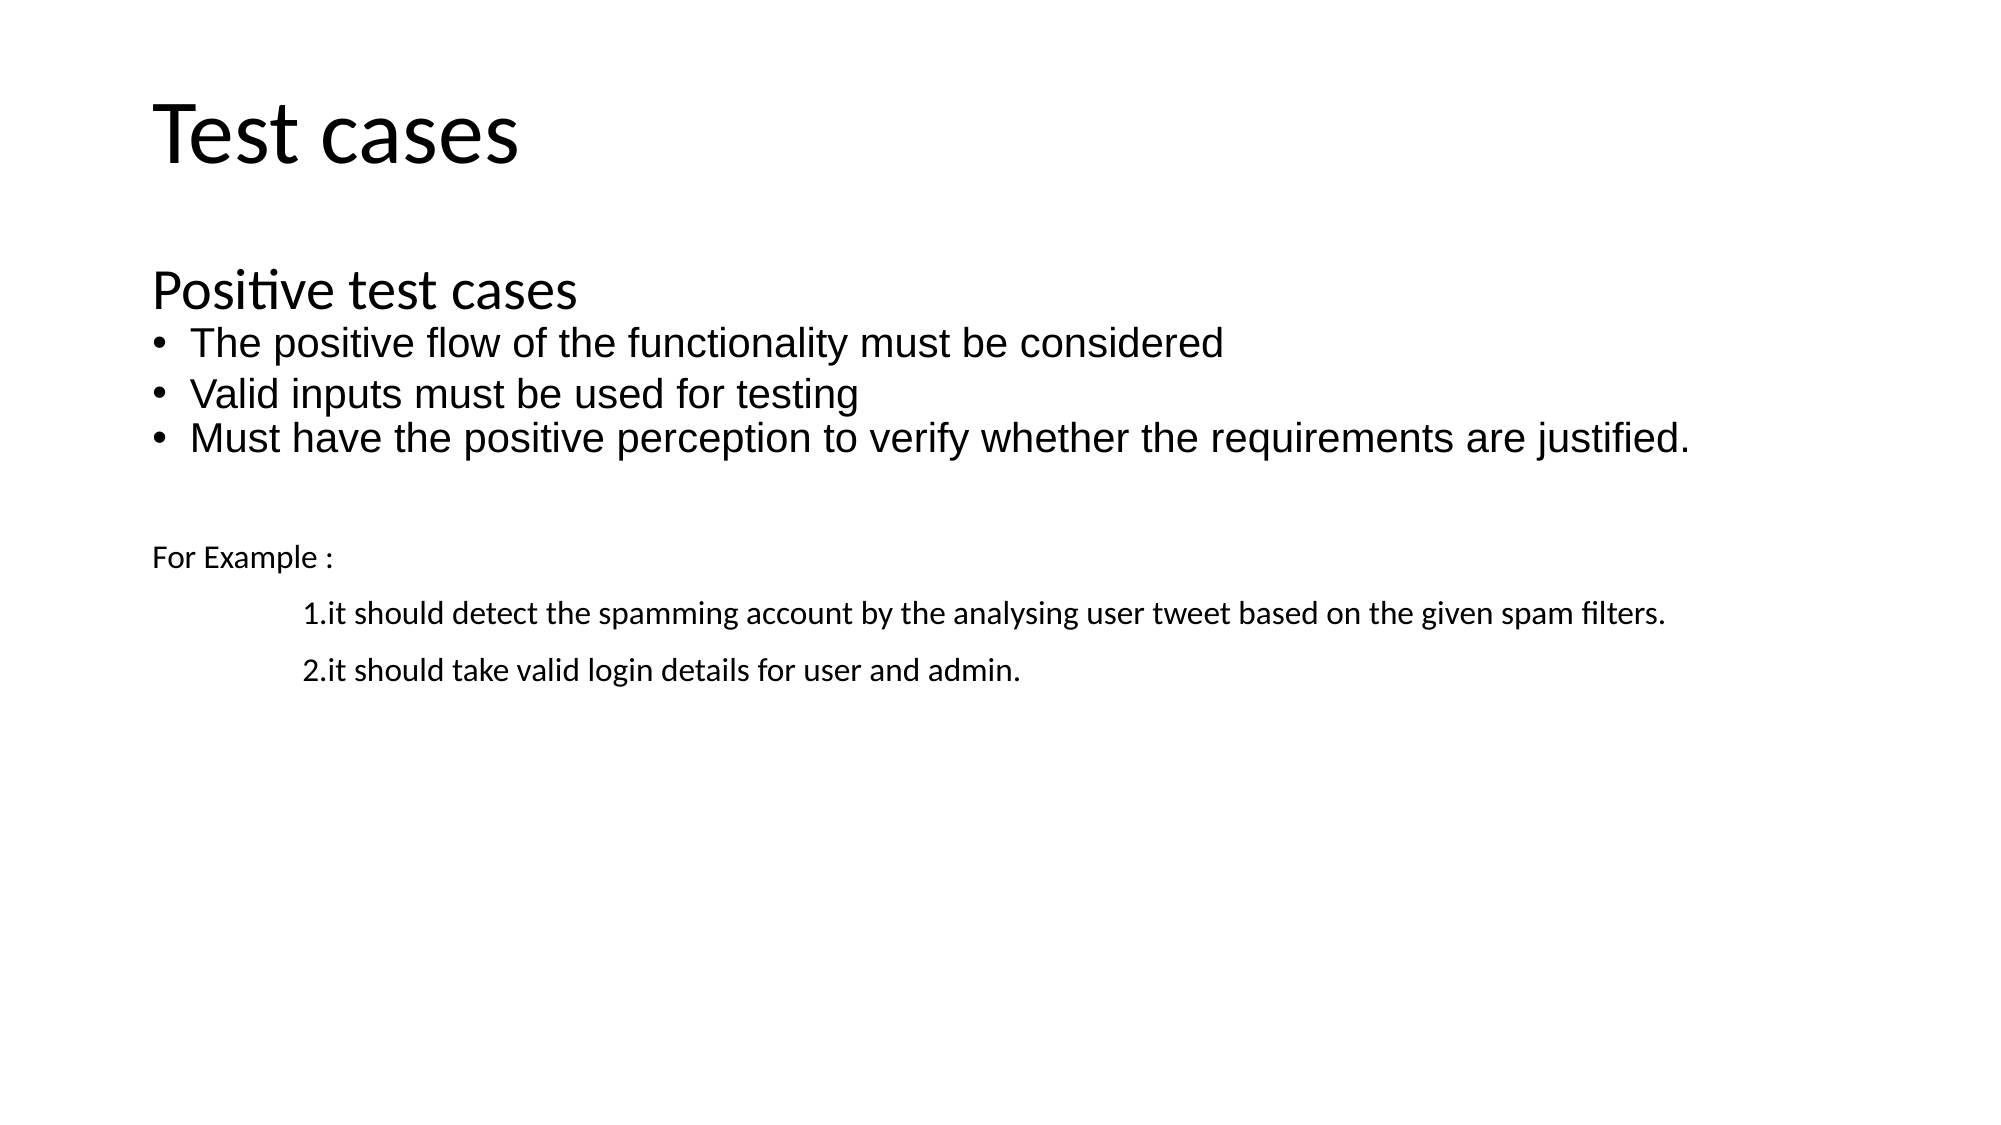

# Test cases
Positive test cases
The positive flow of the functionality must be considered
  Valid inputs must be used for testing
Must have the positive perception to verify whether the requirements are justified.

For Example :
	1.it should detect the spamming account by the analysing user tweet based on the given spam filters.
	2.it should take valid login details for user and admin.